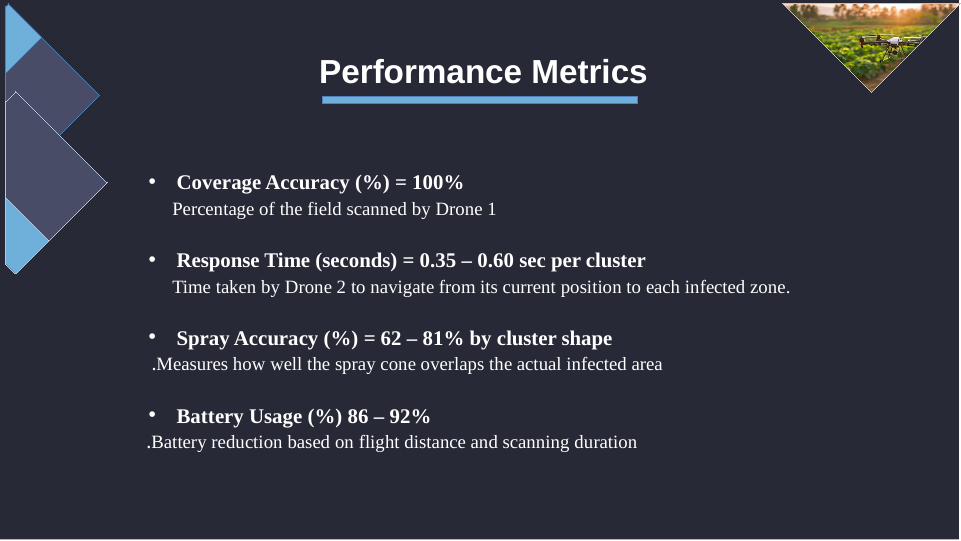

Performance Metrics

Coverage Accuracy (%) = 100%
     Percentage of the field scanned by Drone 1

Response Time (seconds) = 0.35 – 0.60 sec per cluster
     Time taken by Drone 2 to navigate from its current position to each infected zone.

Spray Accuracy (%) = 62 – 81% by cluster shape
      Measures how well the spray cone overlaps the actual infected area.

Battery Usage (%) 86 – 92%
      Battery reduction based on flight distance and scanning duration.